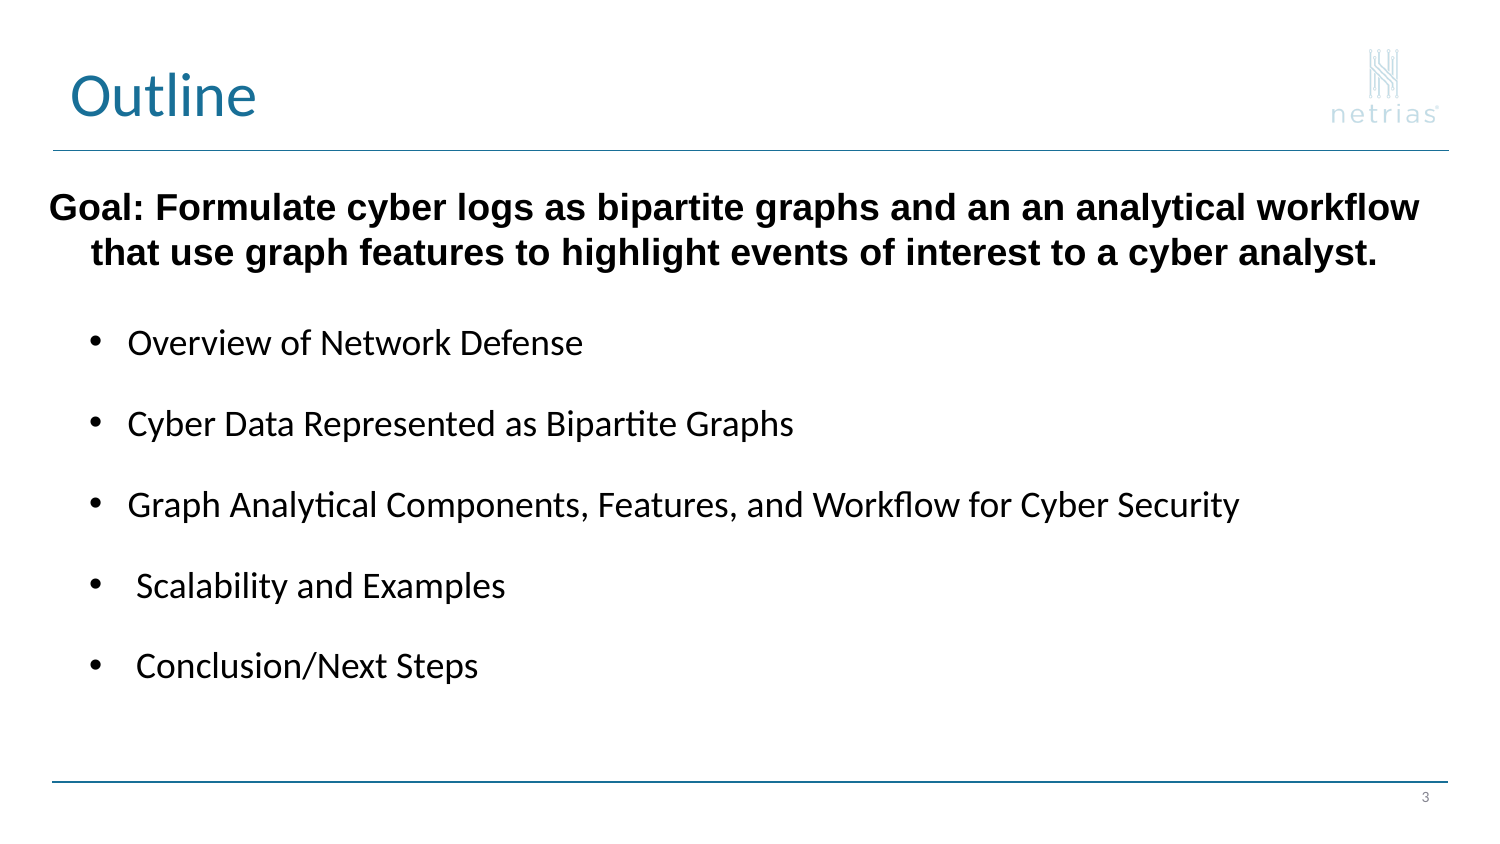

# Outline
Goal: Formulate cyber logs as bipartite graphs and an an analytical workflow that use graph features to highlight events of interest to a cyber analyst.

   Overview of Network Defense

   Cyber Data Represented as Bipartite Graphs

   Graph Analytical Components, Features, and Workflow for Cyber Security

    Scalability and Examples

    Conclusion/Next Steps

3